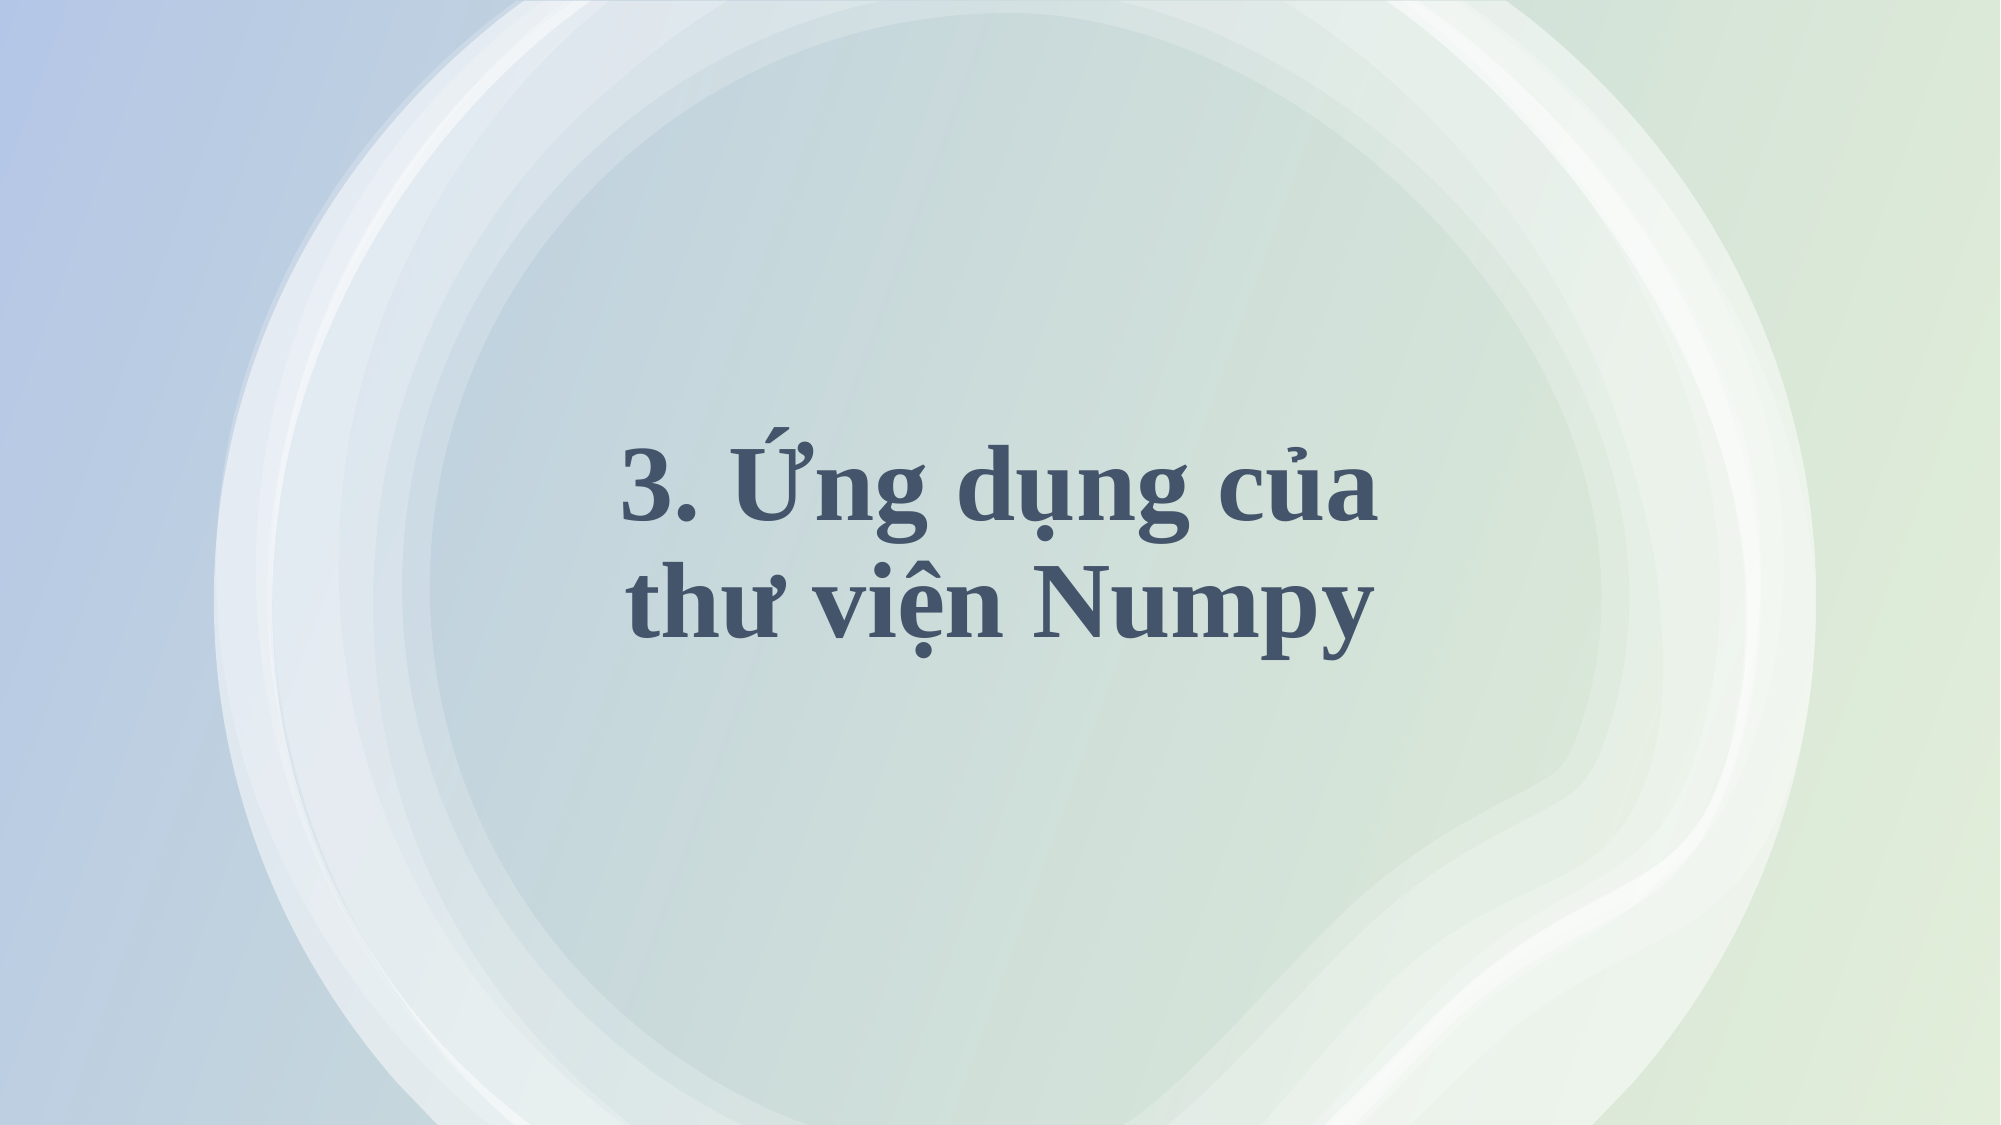

# 3. Ứng dụng của thư viện Numpy